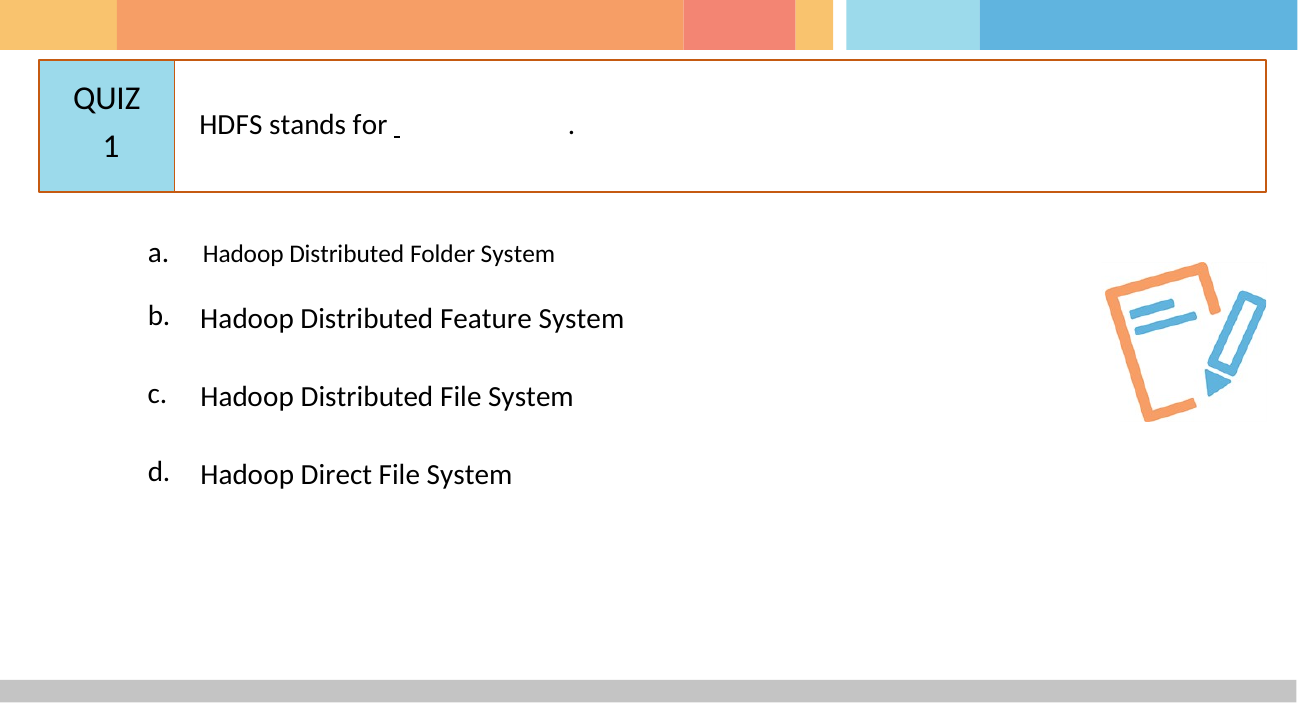

# QUIZ 1
HDFS stands for  	.
a.	Hadoop Distributed Folder System

b.
Hadoop Distributed Feature System
c.
Hadoop Distributed File System
d.
Hadoop Direct File System